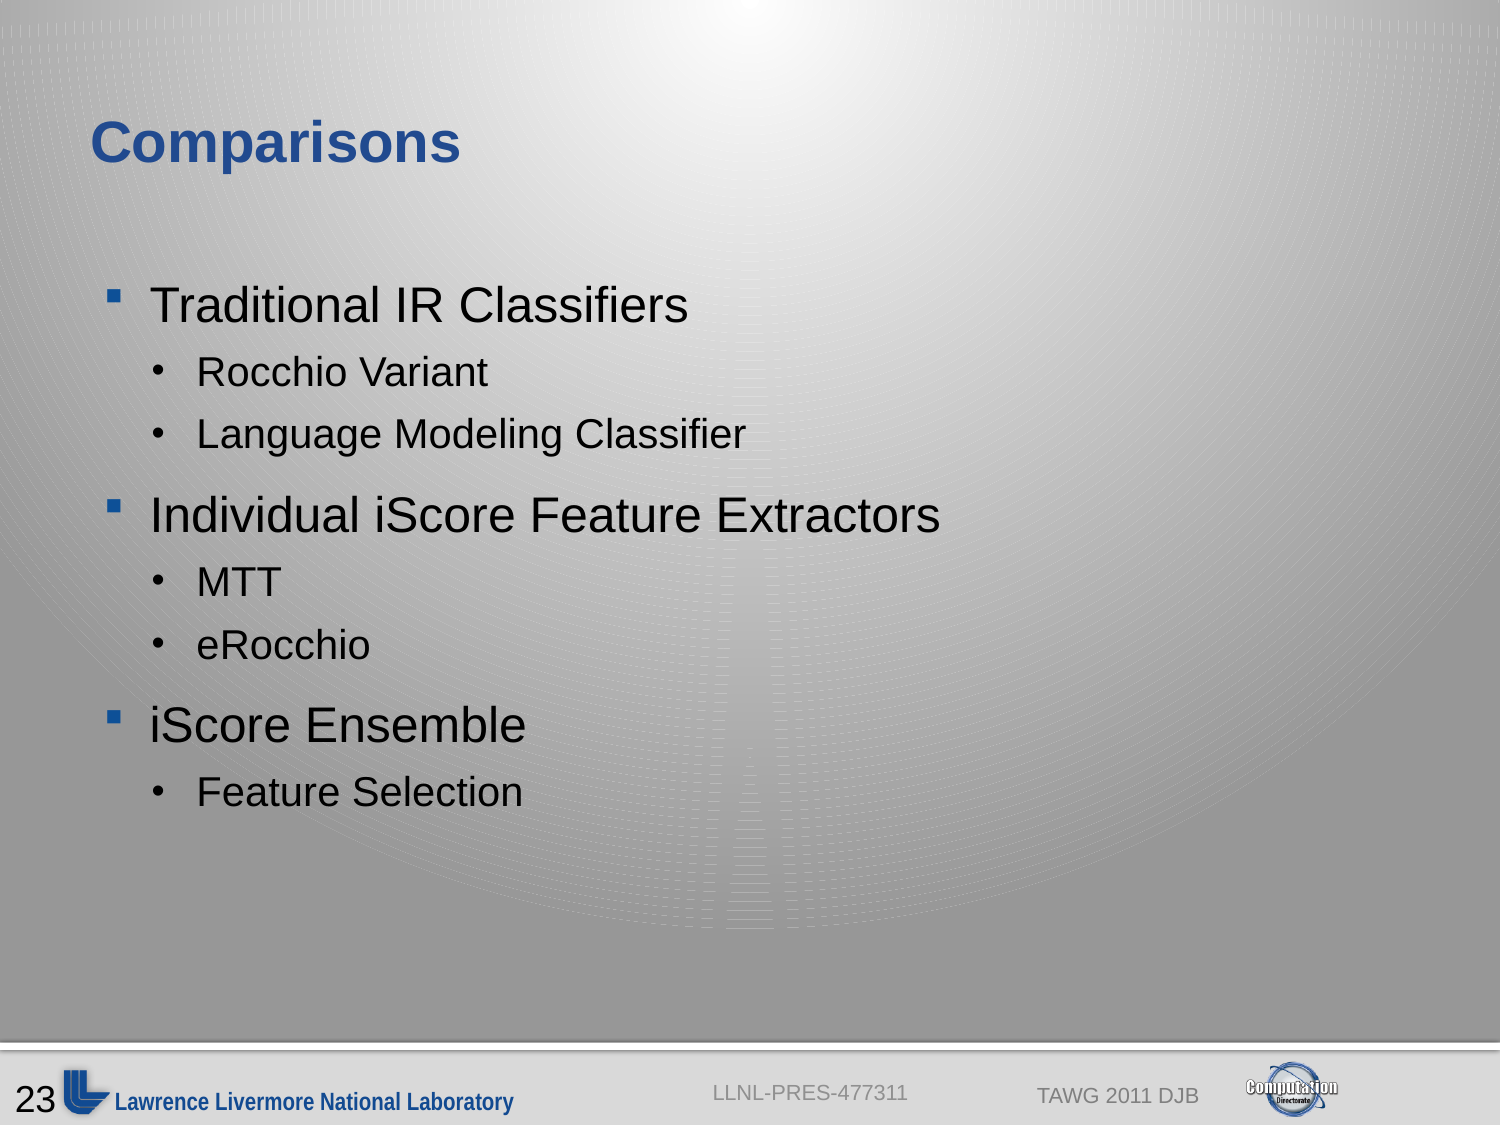

# Comparisons
Traditional IR Classifiers
Rocchio Variant
Language Modeling Classifier
Individual iScore Feature Extractors
MTT
eRocchio
iScore Ensemble
Feature Selection
23